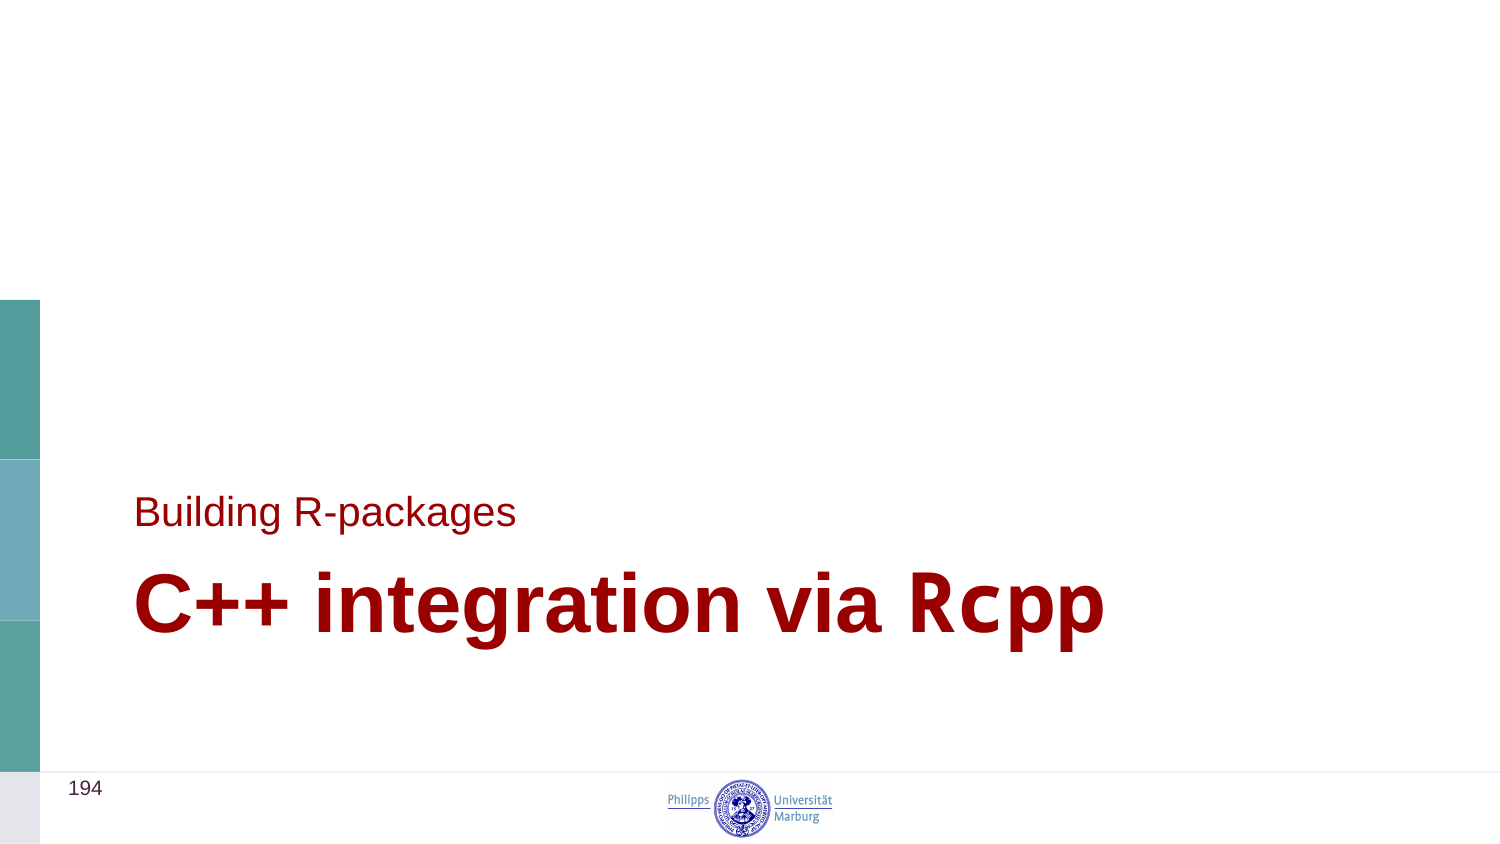

Building R-packages
# C++ integration via Rcpp
194